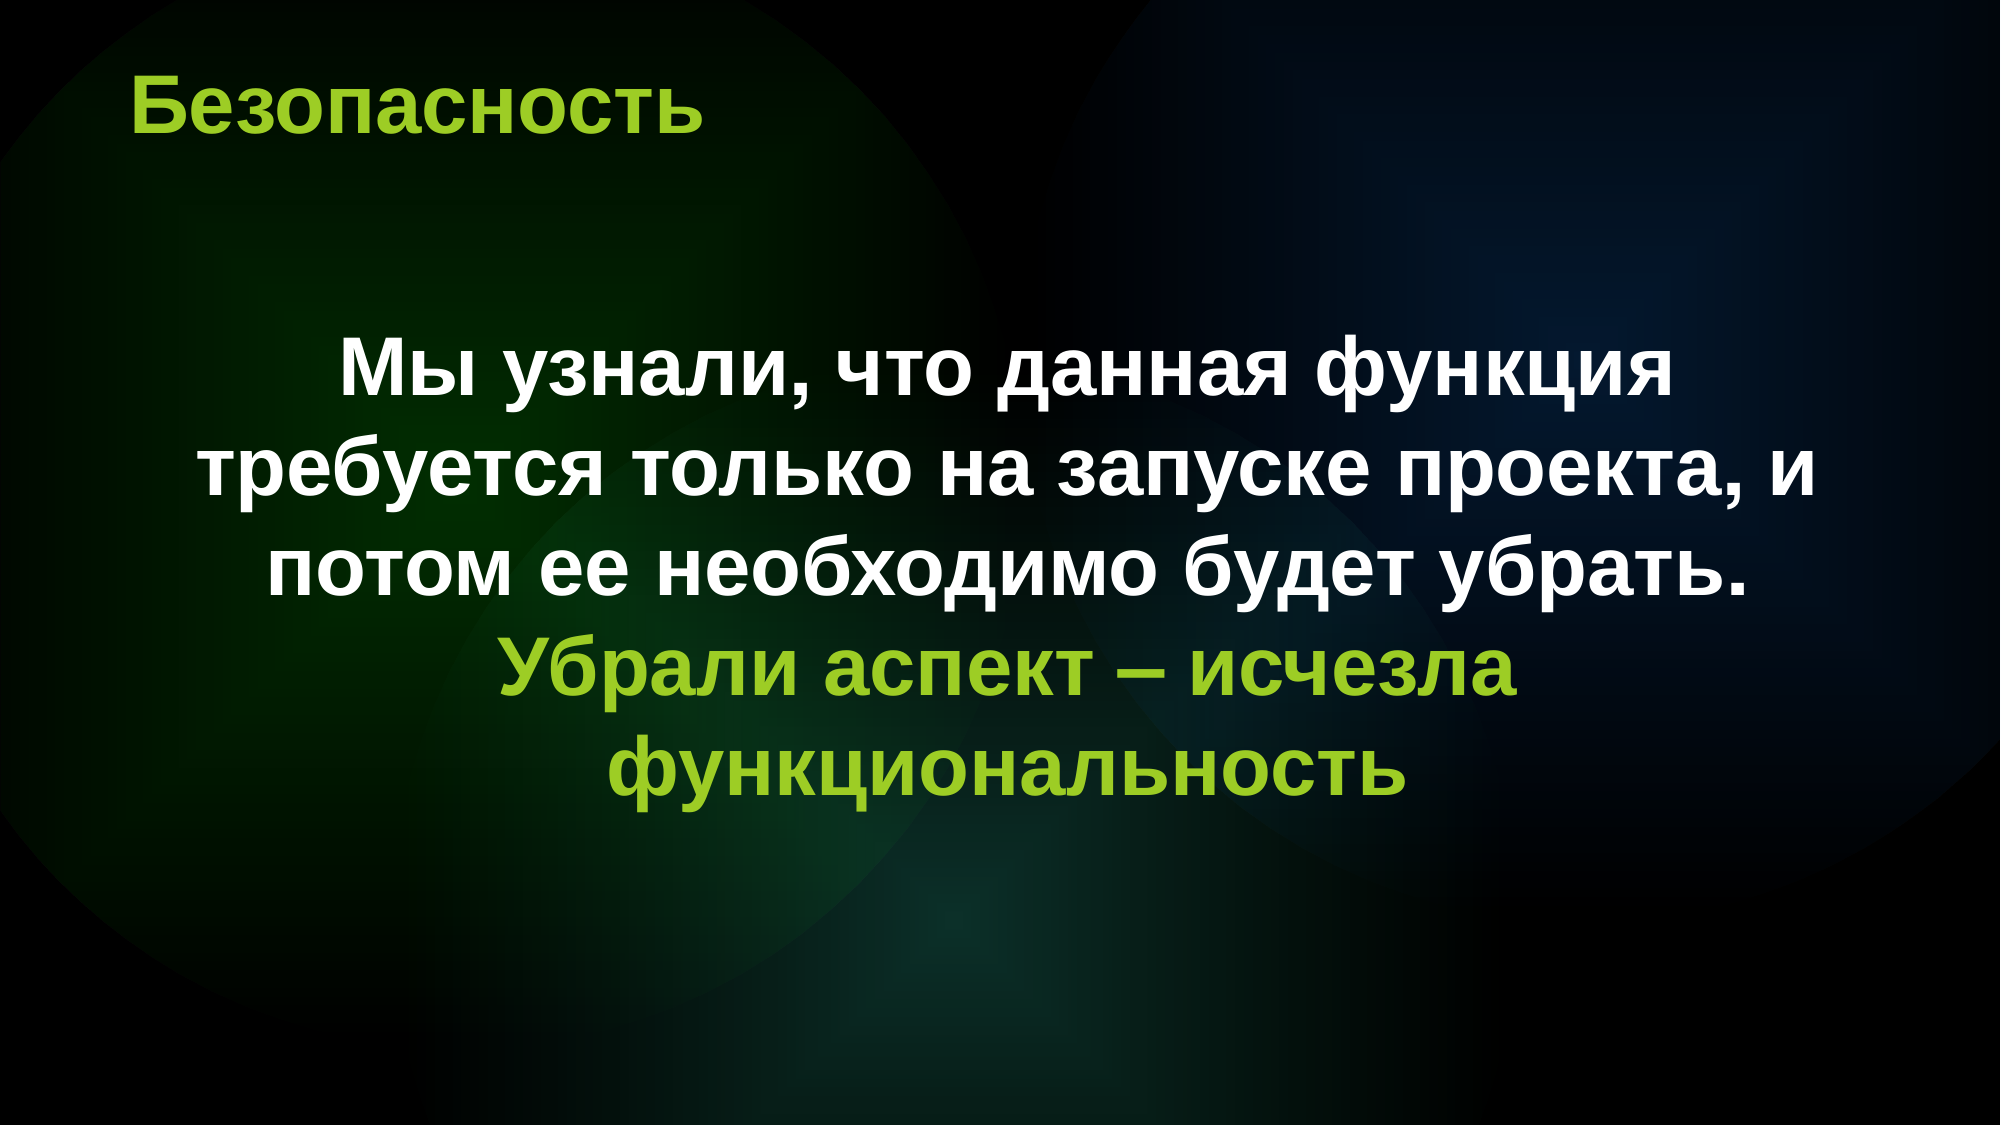

Безопасность
Мы узнали, что данная функция требуется только на запуске проекта, и потом ее необходимо будет убрать. Убрали аспект – исчезла функциональность